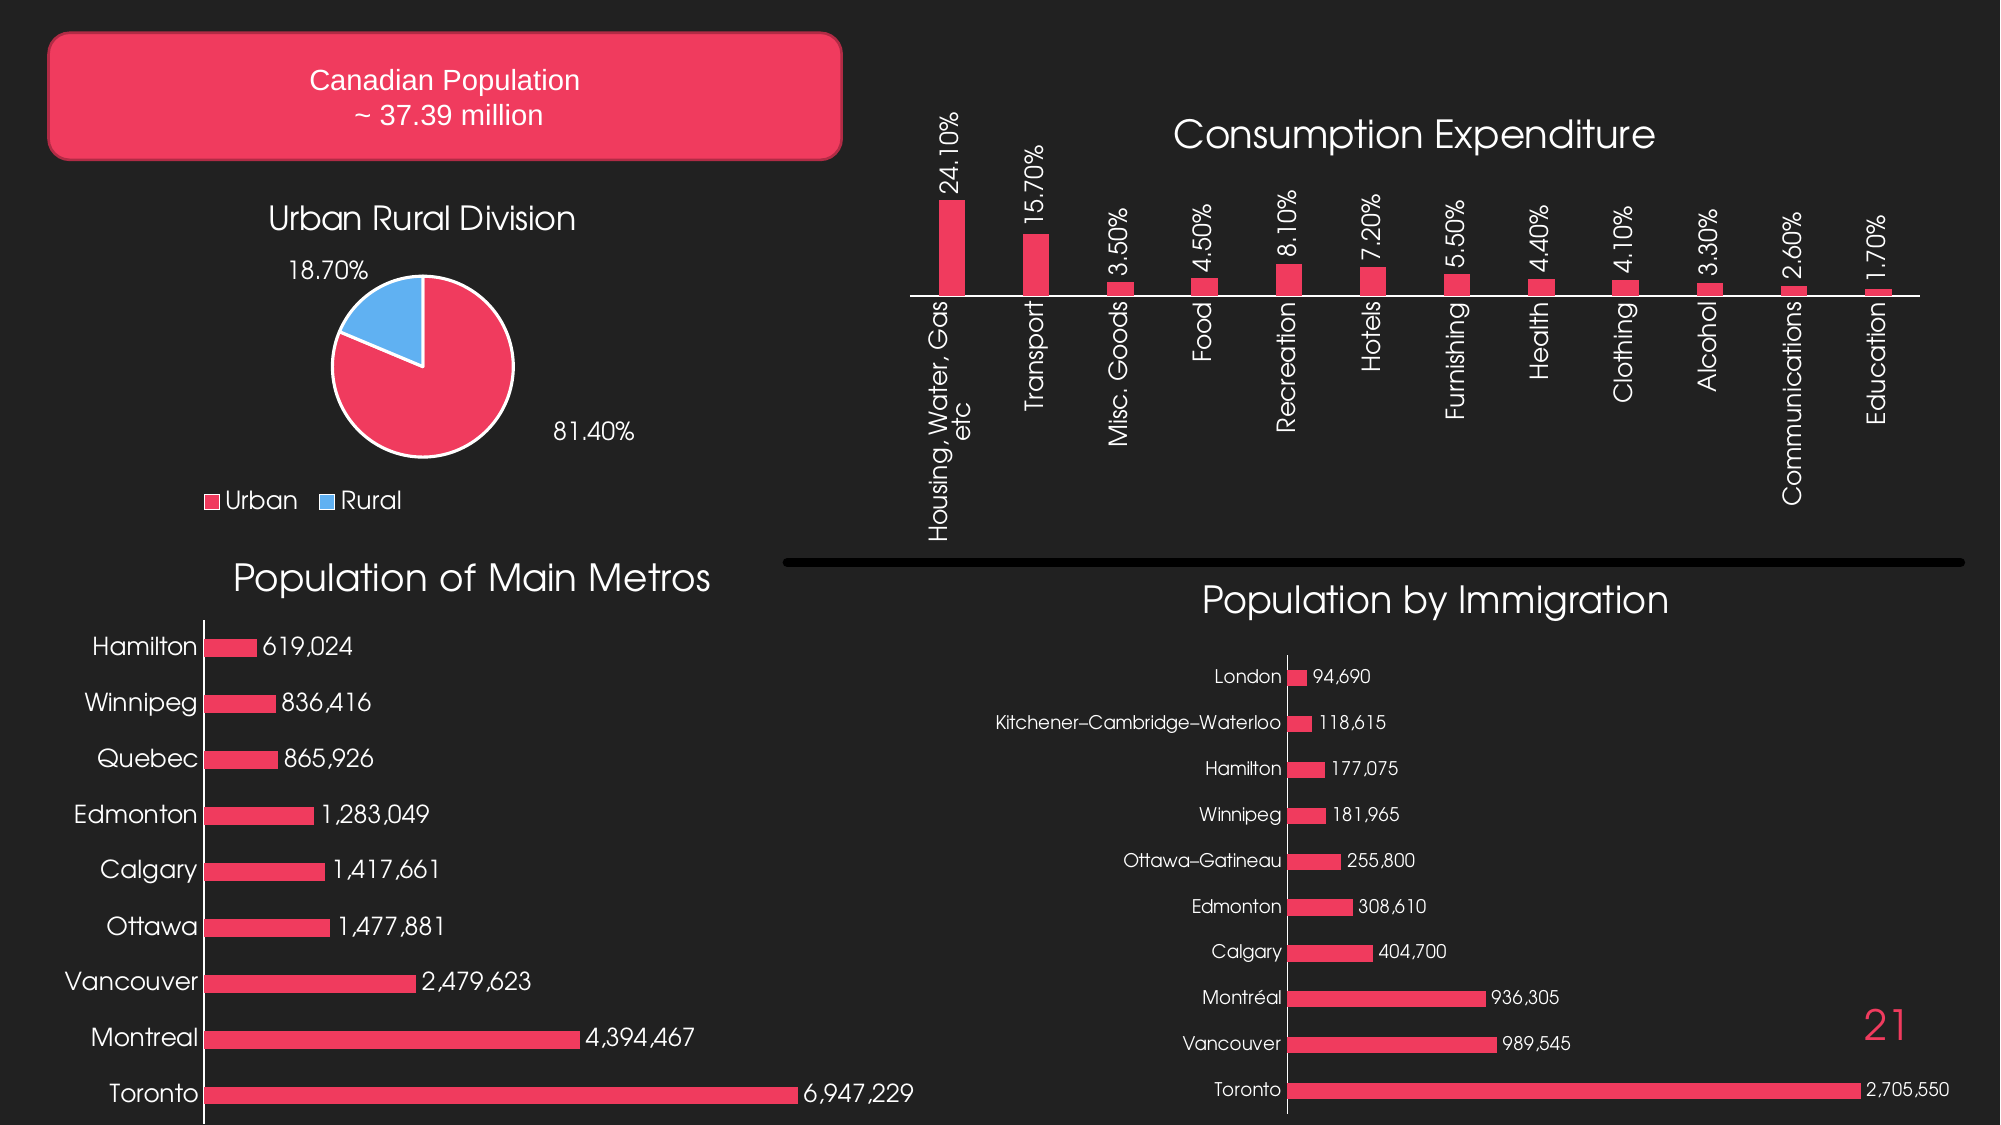

Canadian Population
 ~ 37.39 million

### Chart: Consumption Expenditure

| Category | Series 1 |
|---|---|
| Housing, Water, Gas etc | 0.241 |
| Transport | 0.157 |
| Misc. Goods | 0.035 |
| Food | 0.045 |
| Recreation | 0.081 |
| Hotels | 0.072 |
| Furnishing | 0.055 |
| Health | 0.044 |
| Clothing | 0.041 |
| Alcohol | 0.033 |
| Communications | 0.026 |
| Education | 0.017 |

### Chart: Urban Rural Division

| Category | Population  |
|---|---|
| Urban | 0.814 |
| Rural | 0.187 |

### Chart: Population of Main Metros

| Category | Column3 |
|---|---|
| Toronto | 6947229.0 |
| Montreal | 4394467.0 |
| Vancouver | 2479623.0 |
| Ottawa | 1477881.0 |
| Calgary | 1417661.0 |
| Edmonton | 1283049.0 |
| Quebec | 865926.0 |
| Winnipeg | 836416.0 |
| Hamilton | 619024.0 |

### Chart: Population by Immigration

| Category |  |
|---|---|
| Toronto | 2705550.0 |
| Vancouver | 989545.0 |
| Montréal | 936305.0 |
| Calgary | 404700.0 |
| Edmonton | 308610.0 |
| Ottawa–Gatineau | 255800.0 |
| Winnipeg | 181965.0 |
| Hamilton | 177075.0 |
| Kitchener–Cambridge–Waterloo | 118615.0 |
| London | 94690.0 |
21